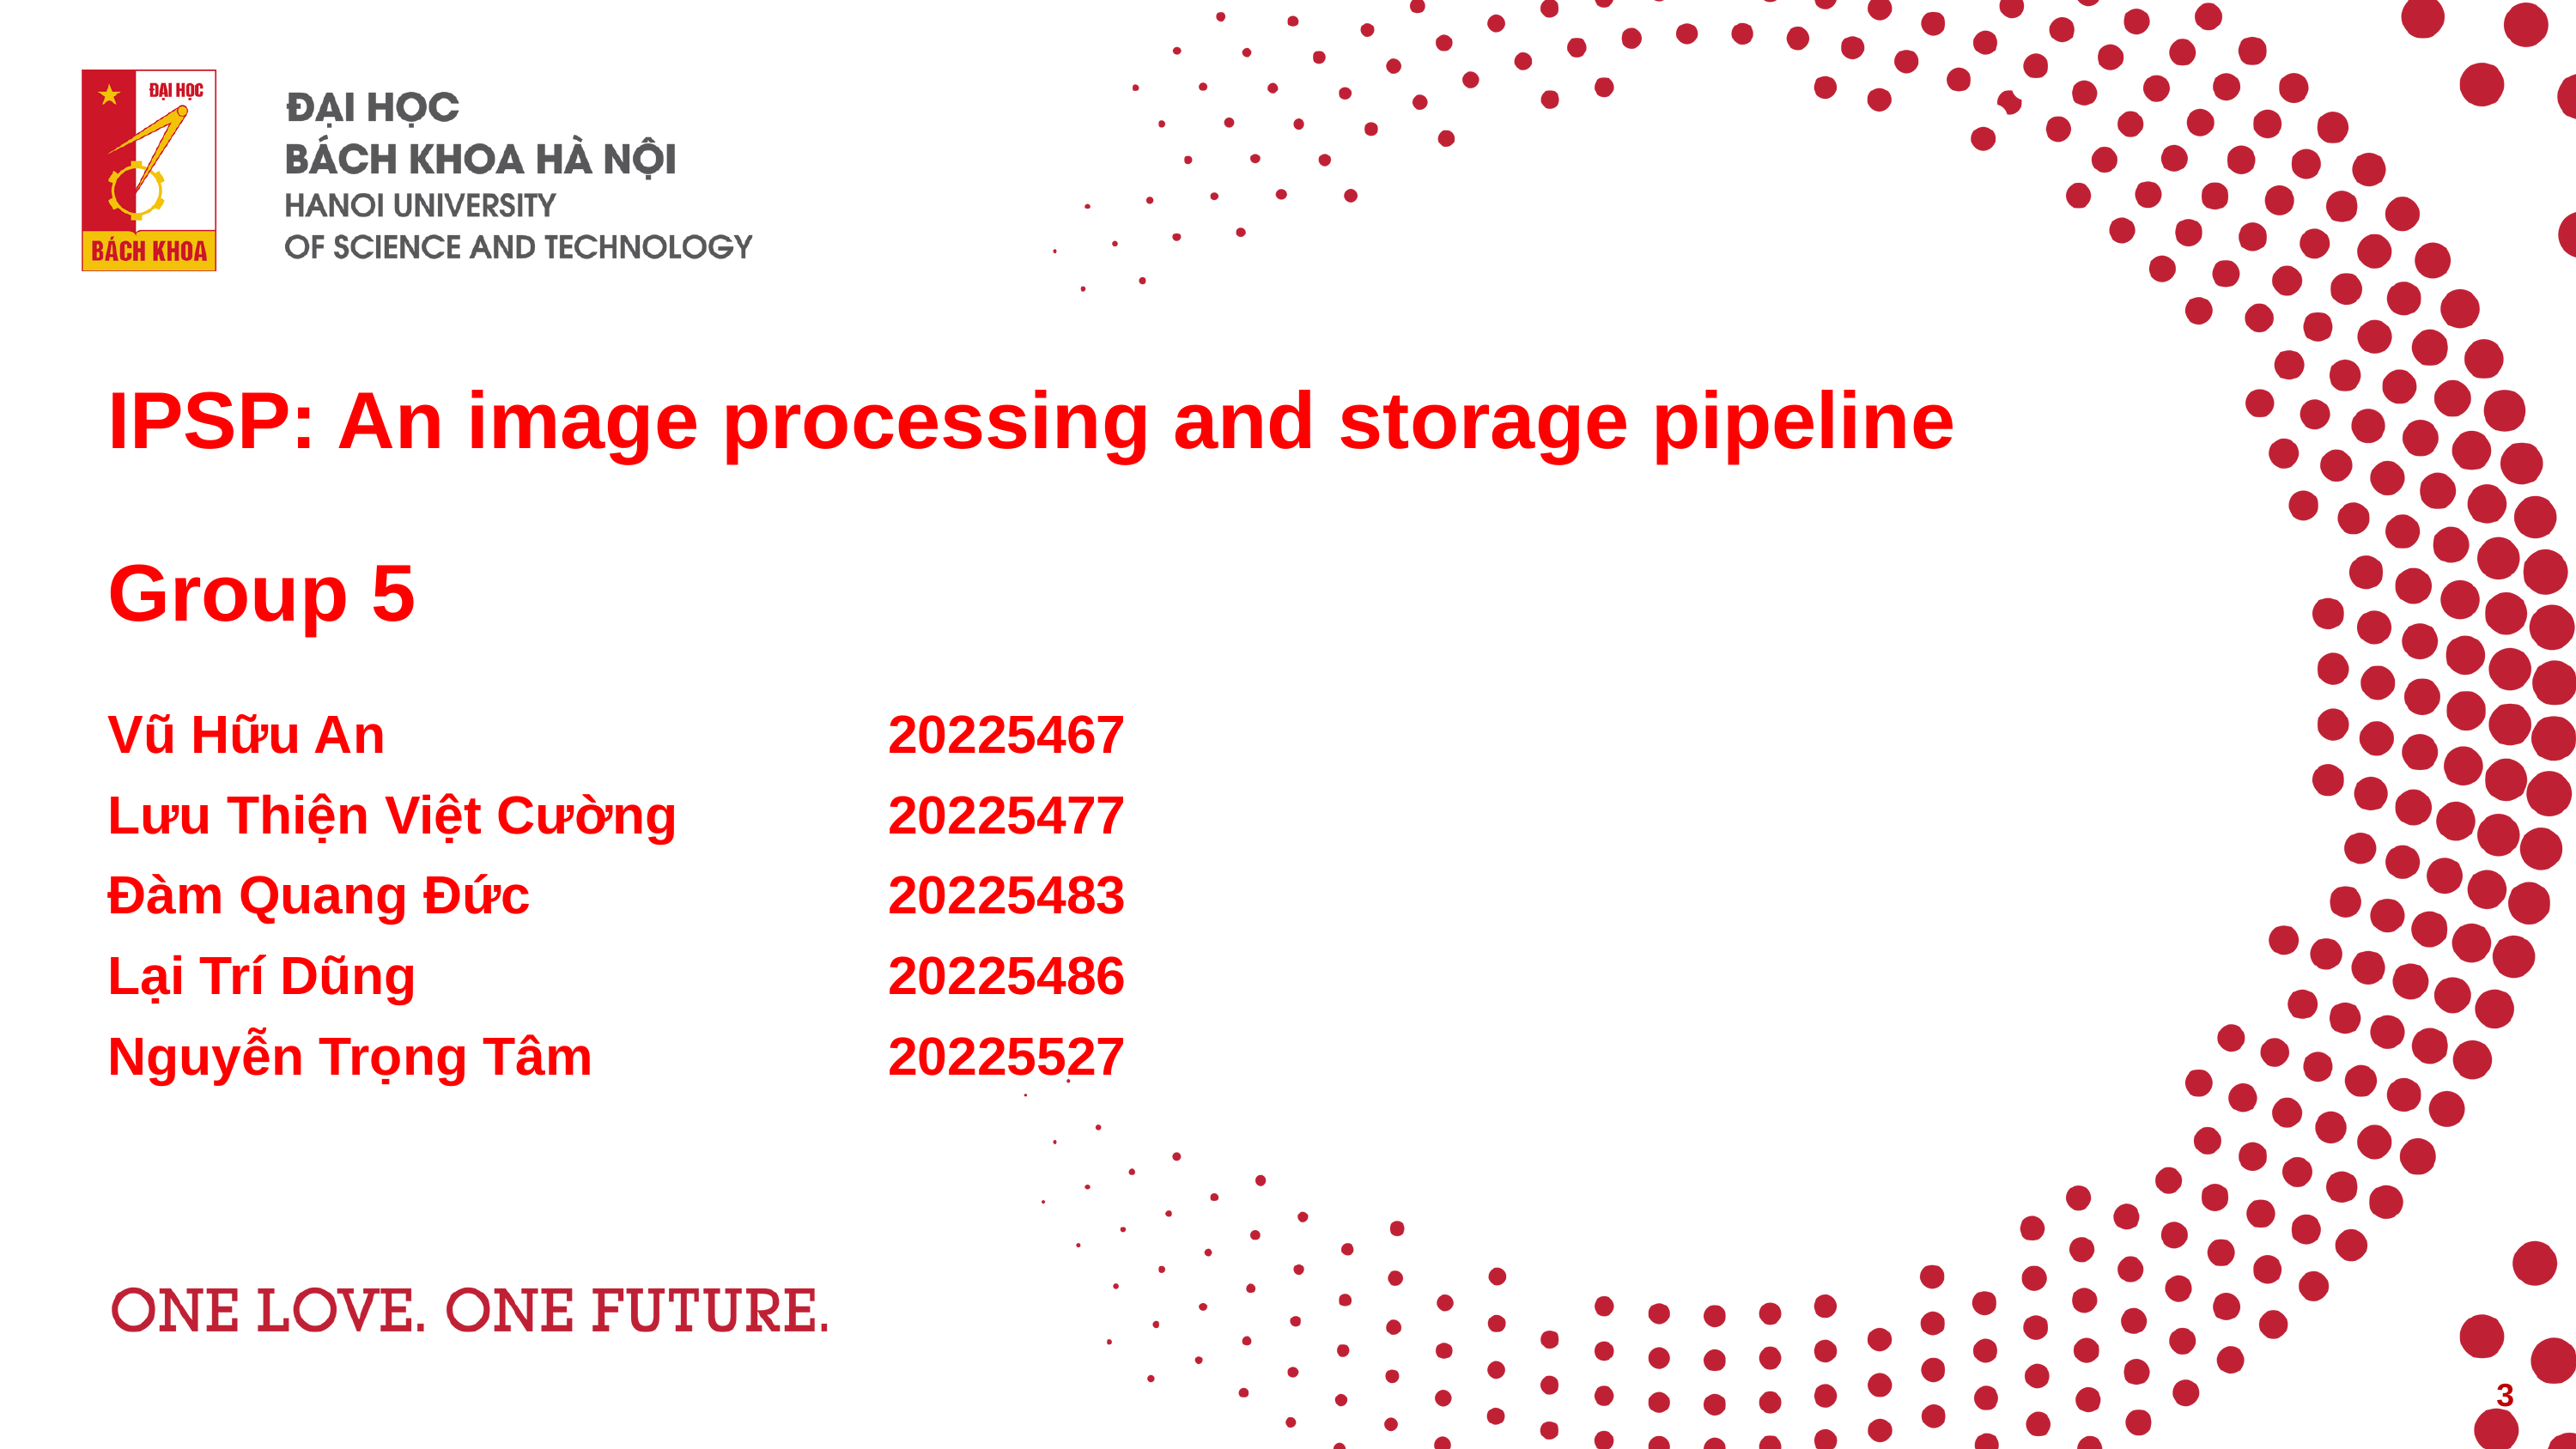

IPSP: An image processing and storage pipeline

Group 5

Vũ Hữu An
Lưu Thiện Việt Cường
Đàm Quang Đức
Lại Trí Dũng
Nguyễn Trọng Tâm

20225467
20225477
20225483
20225486
20225527

3